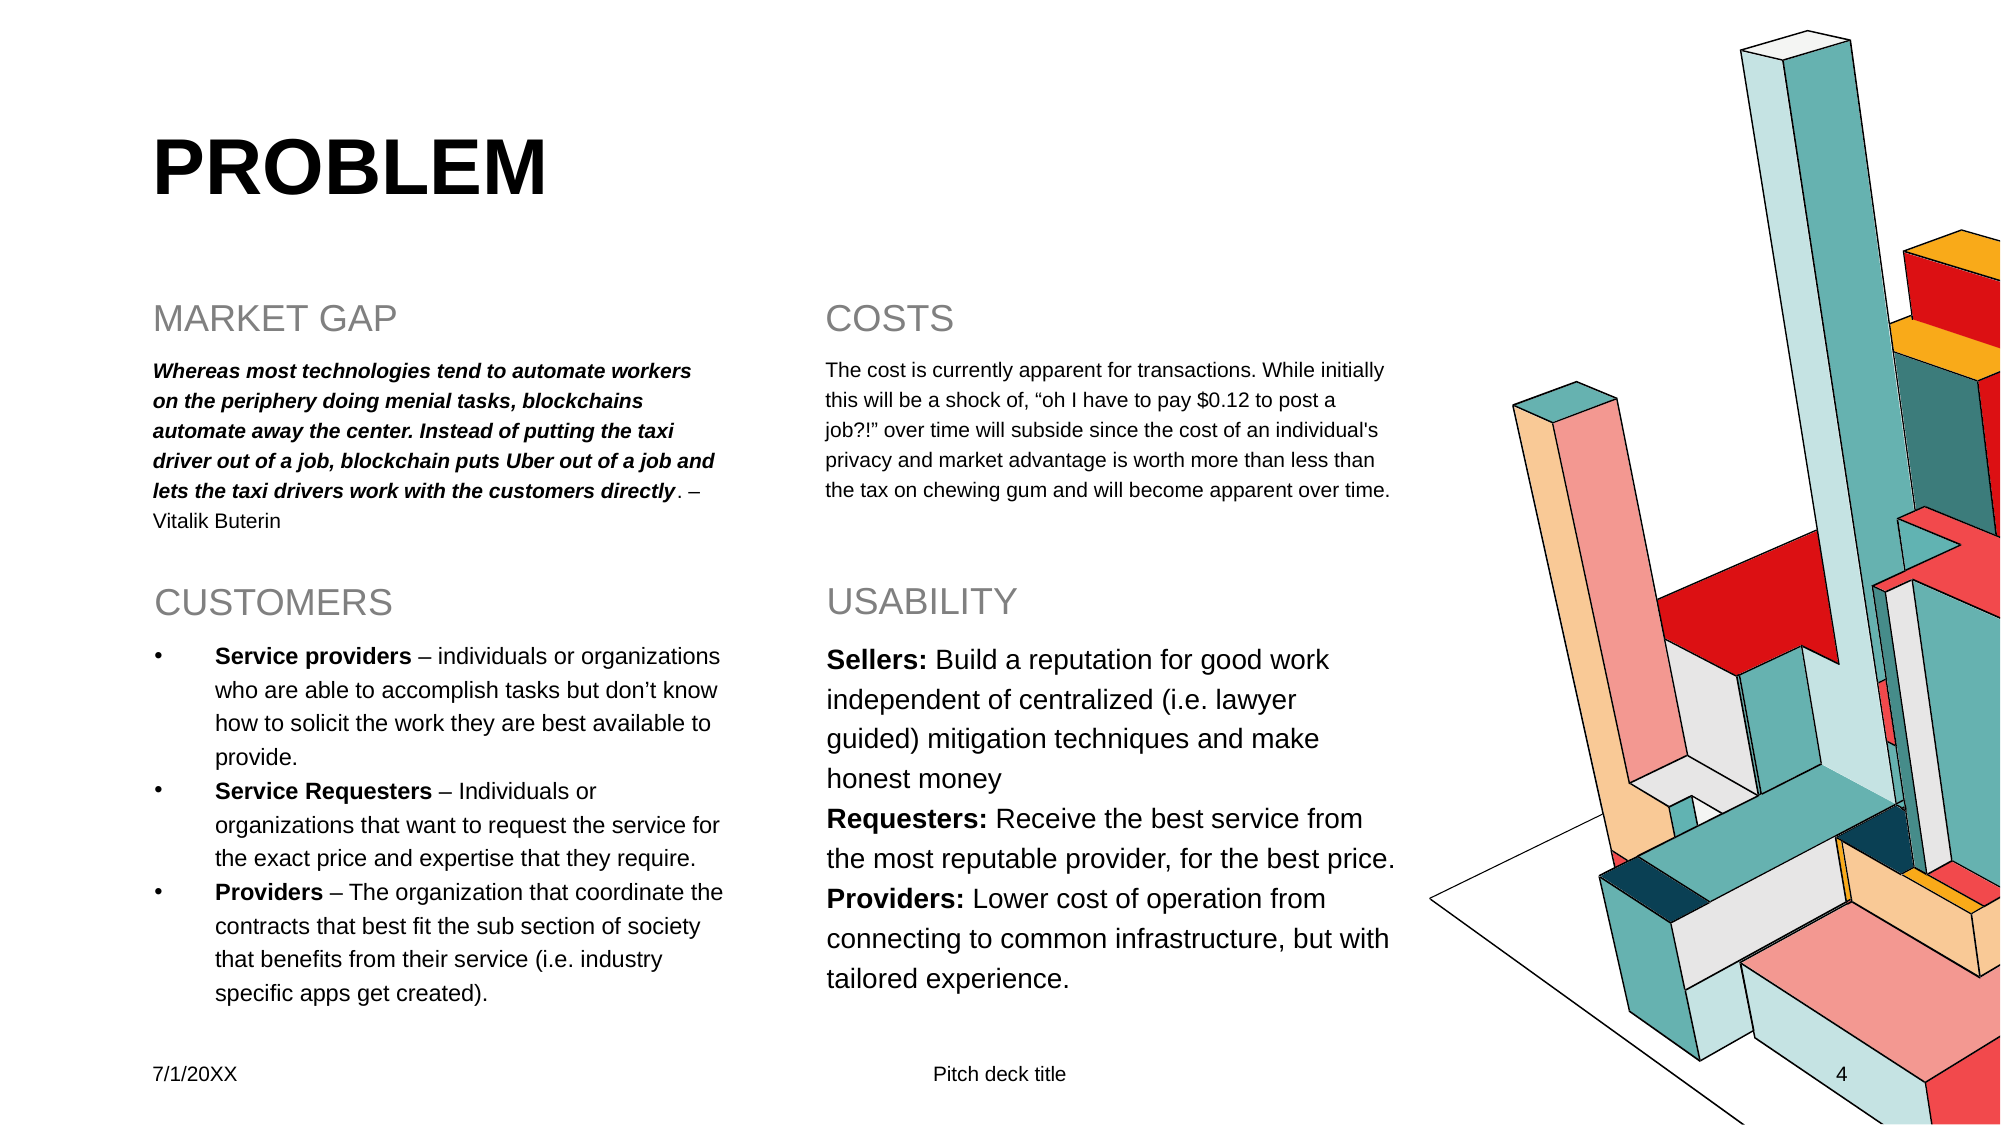

# PROBLEM
COSTS
MARKET GAP
The cost is currently apparent for transactions. While initially this will be a shock of, “oh I have to pay $0.12 to post a job?!” over time will subside since the cost of an individual's privacy and market advantage is worth more than less than the tax on chewing gum and will become apparent over time.
Whereas most technologies tend to automate workers on the periphery doing menial tasks, blockchains automate away the center. Instead of putting the taxi driver out of a job, blockchain puts Uber out of a job and lets the taxi drivers work with the customers directly. – Vitalik Buterin
USABILITY
CUSTOMERS
Sellers: Build a reputation for good work independent of centralized (i.e. lawyer guided) mitigation techniques and make honest money
Requesters: Receive the best service from the most reputable provider, for the best price.
Providers: Lower cost of operation from connecting to common infrastructure, but with tailored experience.
Service providers – individuals or organizations who are able to accomplish tasks but don’t know how to solicit the work they are best available to provide.
Service Requesters – Individuals or organizations that want to request the service for the exact price and expertise that they require.
Providers – The organization that coordinate the contracts that best fit the sub section of society that benefits from their service (i.e. industry specific apps get created).
7/1/20XX
Pitch deck title
4